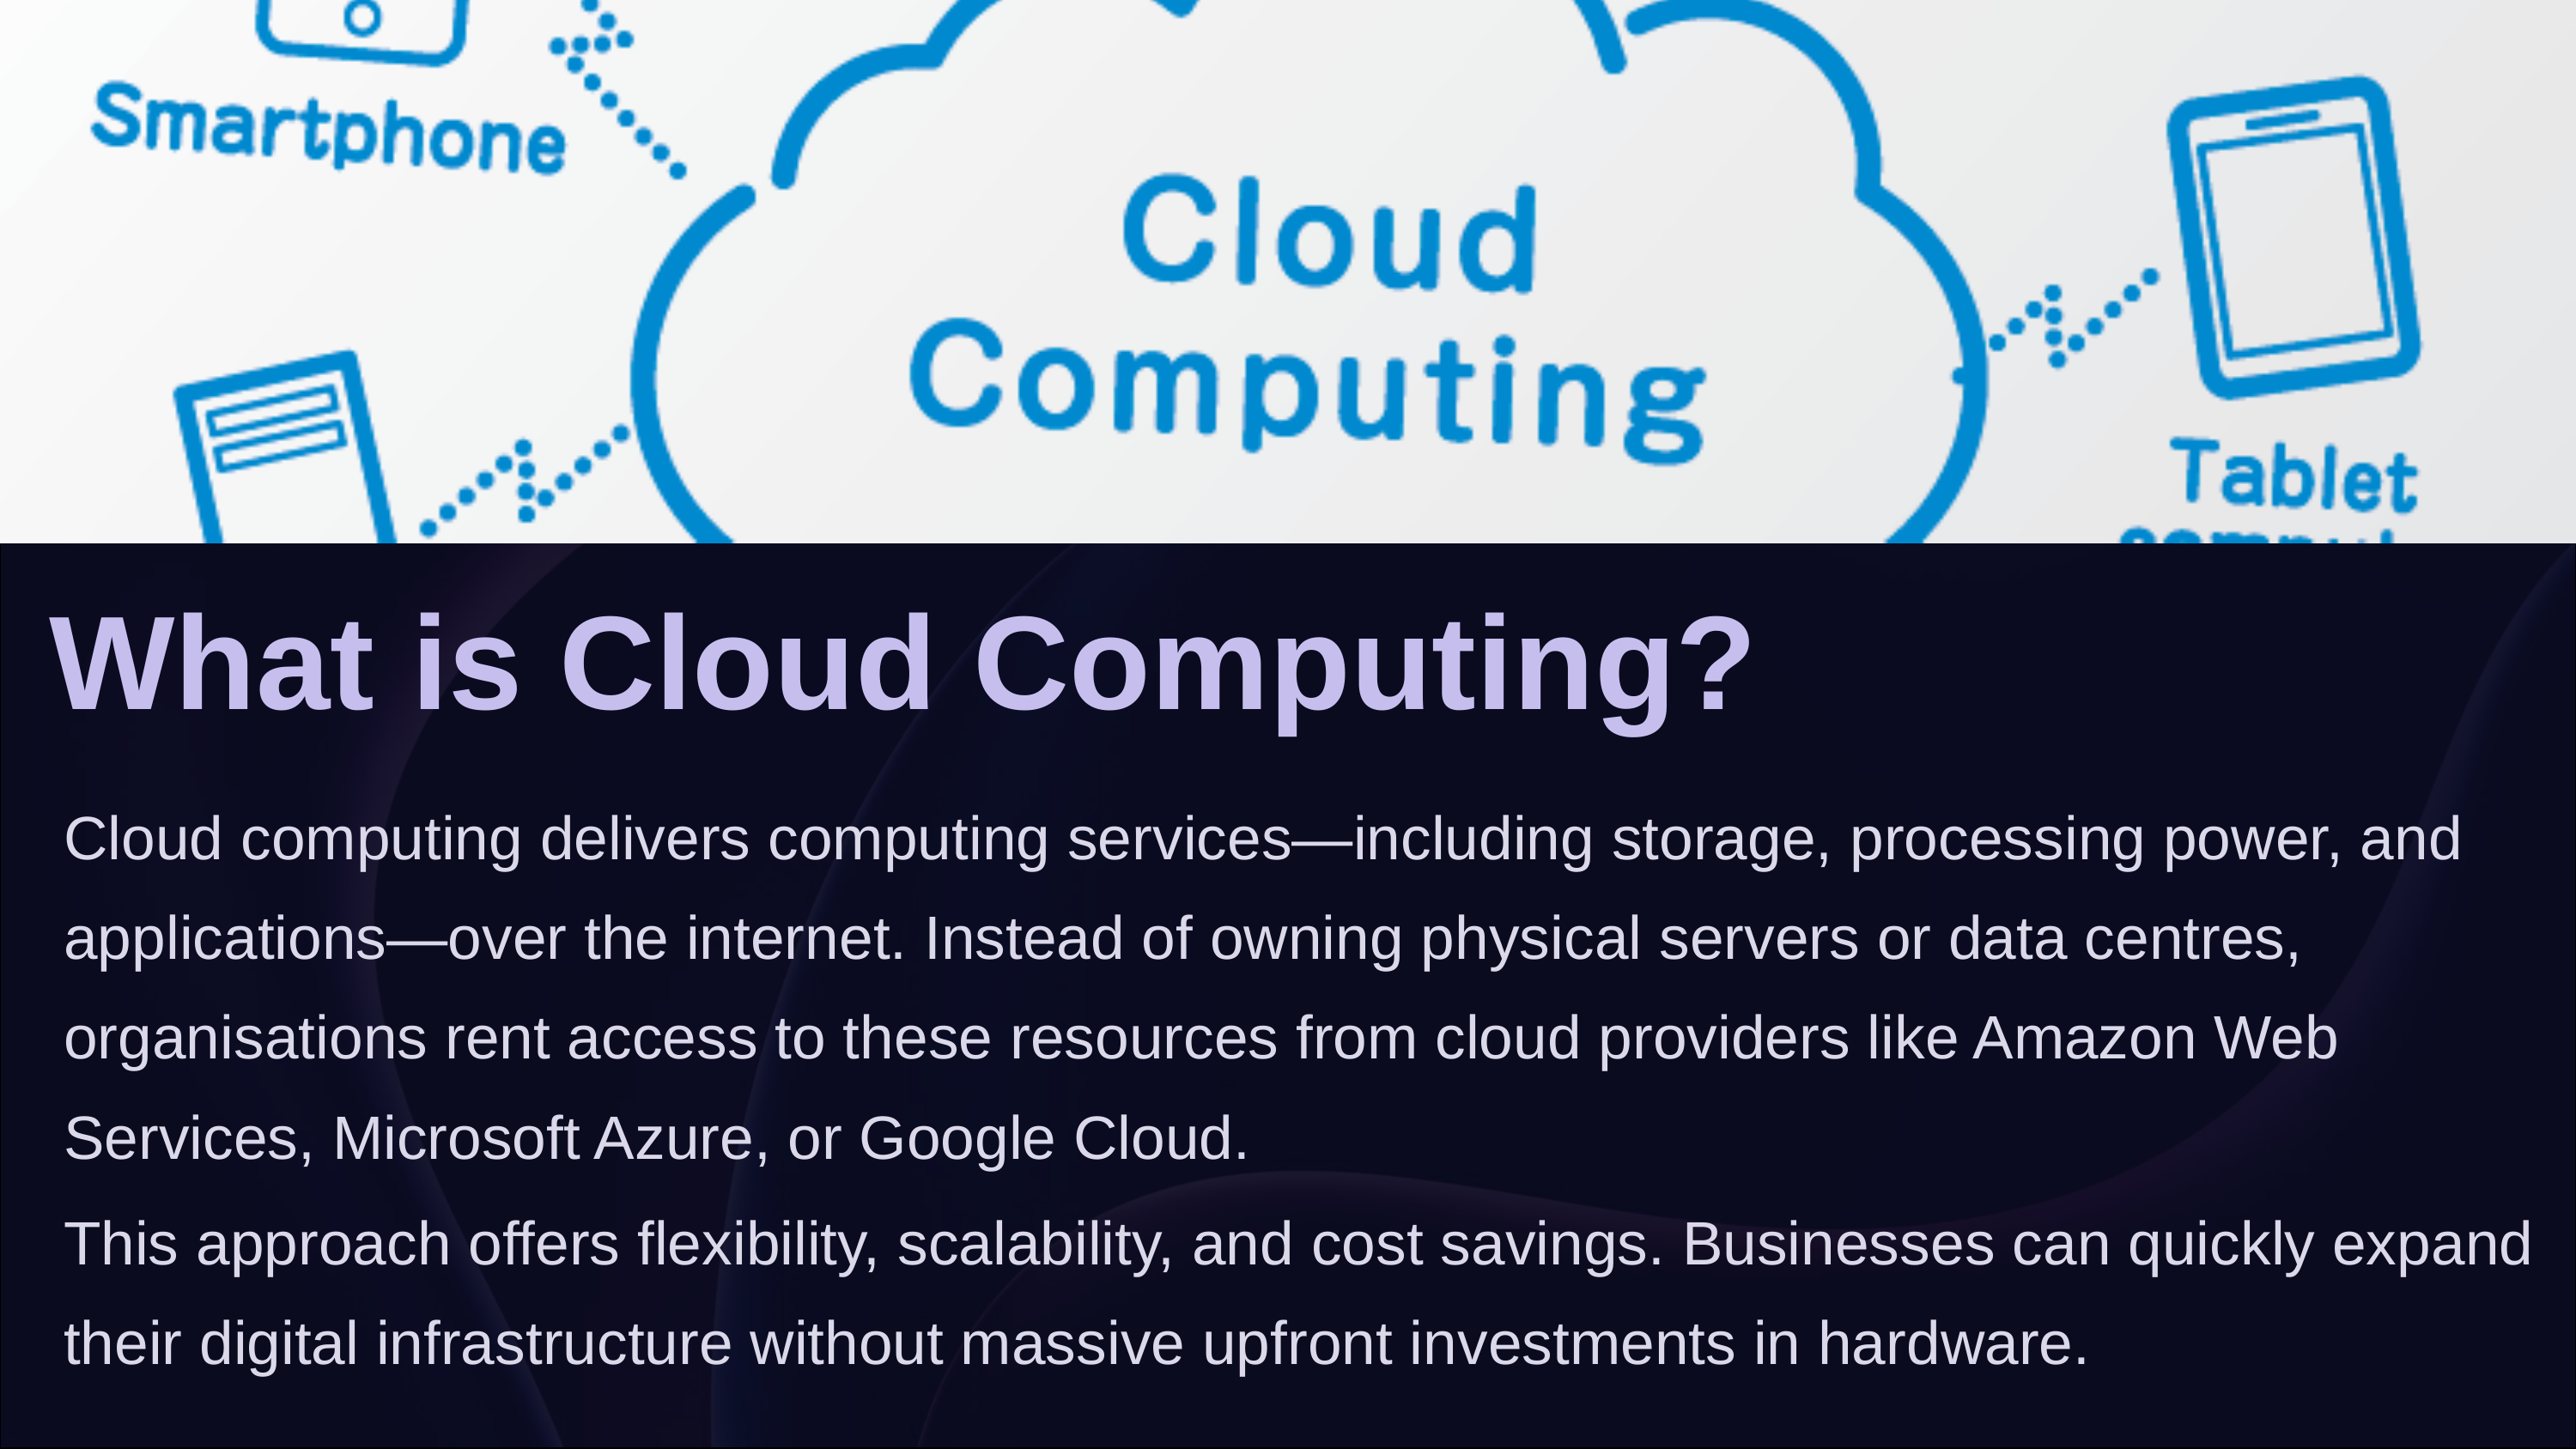

What is Cloud Computing?
Cloud computing delivers computing services—including storage, processing power, and applications—over the internet. Instead of owning physical servers or data centres, organisations rent access to these resources from cloud providers like Amazon Web Services, Microsoft Azure, or Google Cloud.
This approach offers flexibility, scalability, and cost savings. Businesses can quickly expand their digital infrastructure without massive upfront investments in hardware.